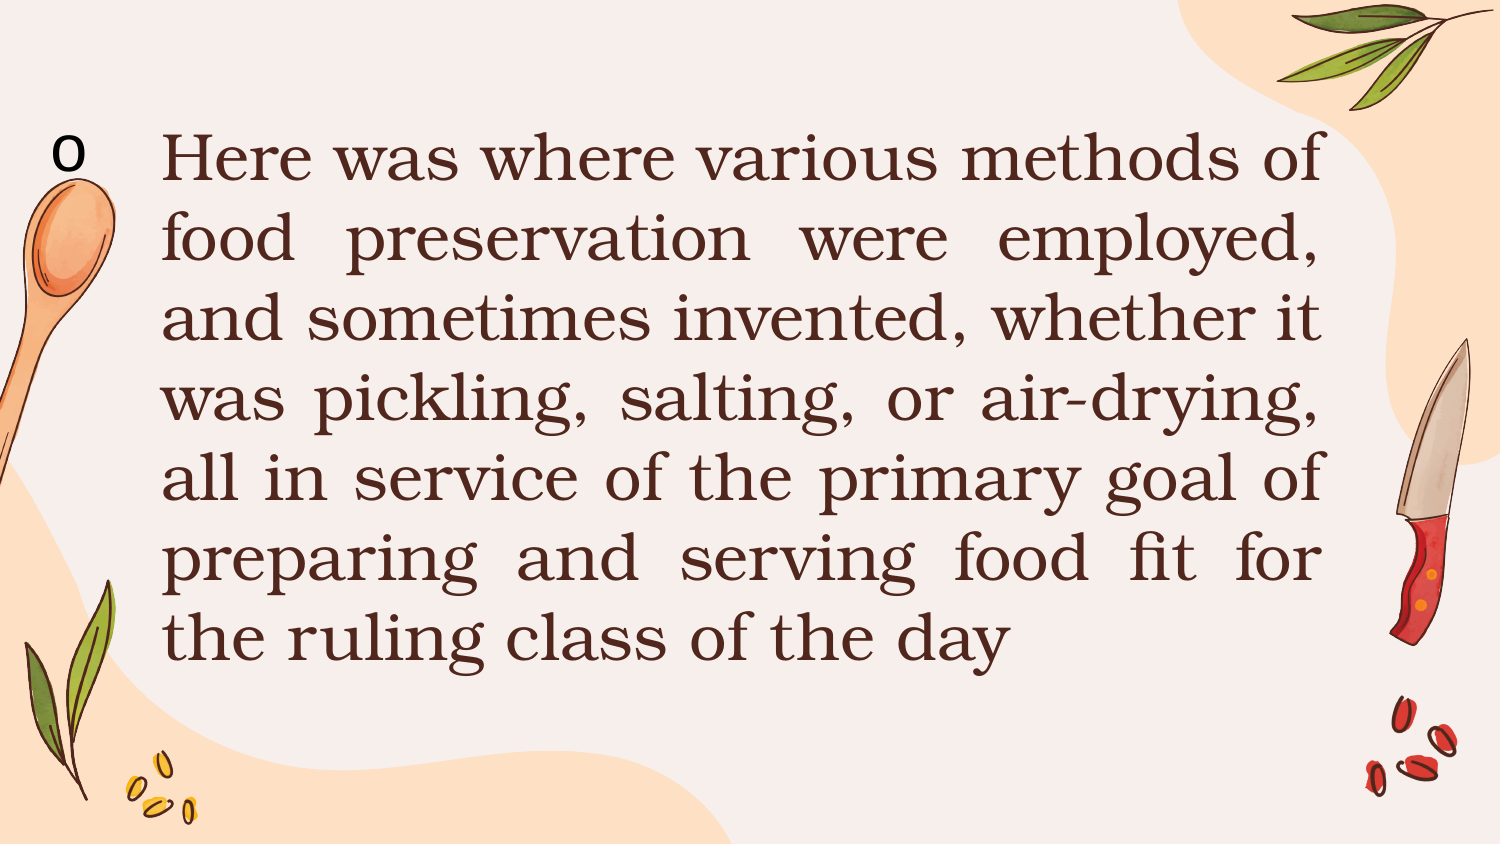

Here was where various methods of food preservation were employed, and sometimes invented, whether it was pickling, salting, or air-drying, all in service of the primary goal of preparing and serving food fit for the ruling class of the day